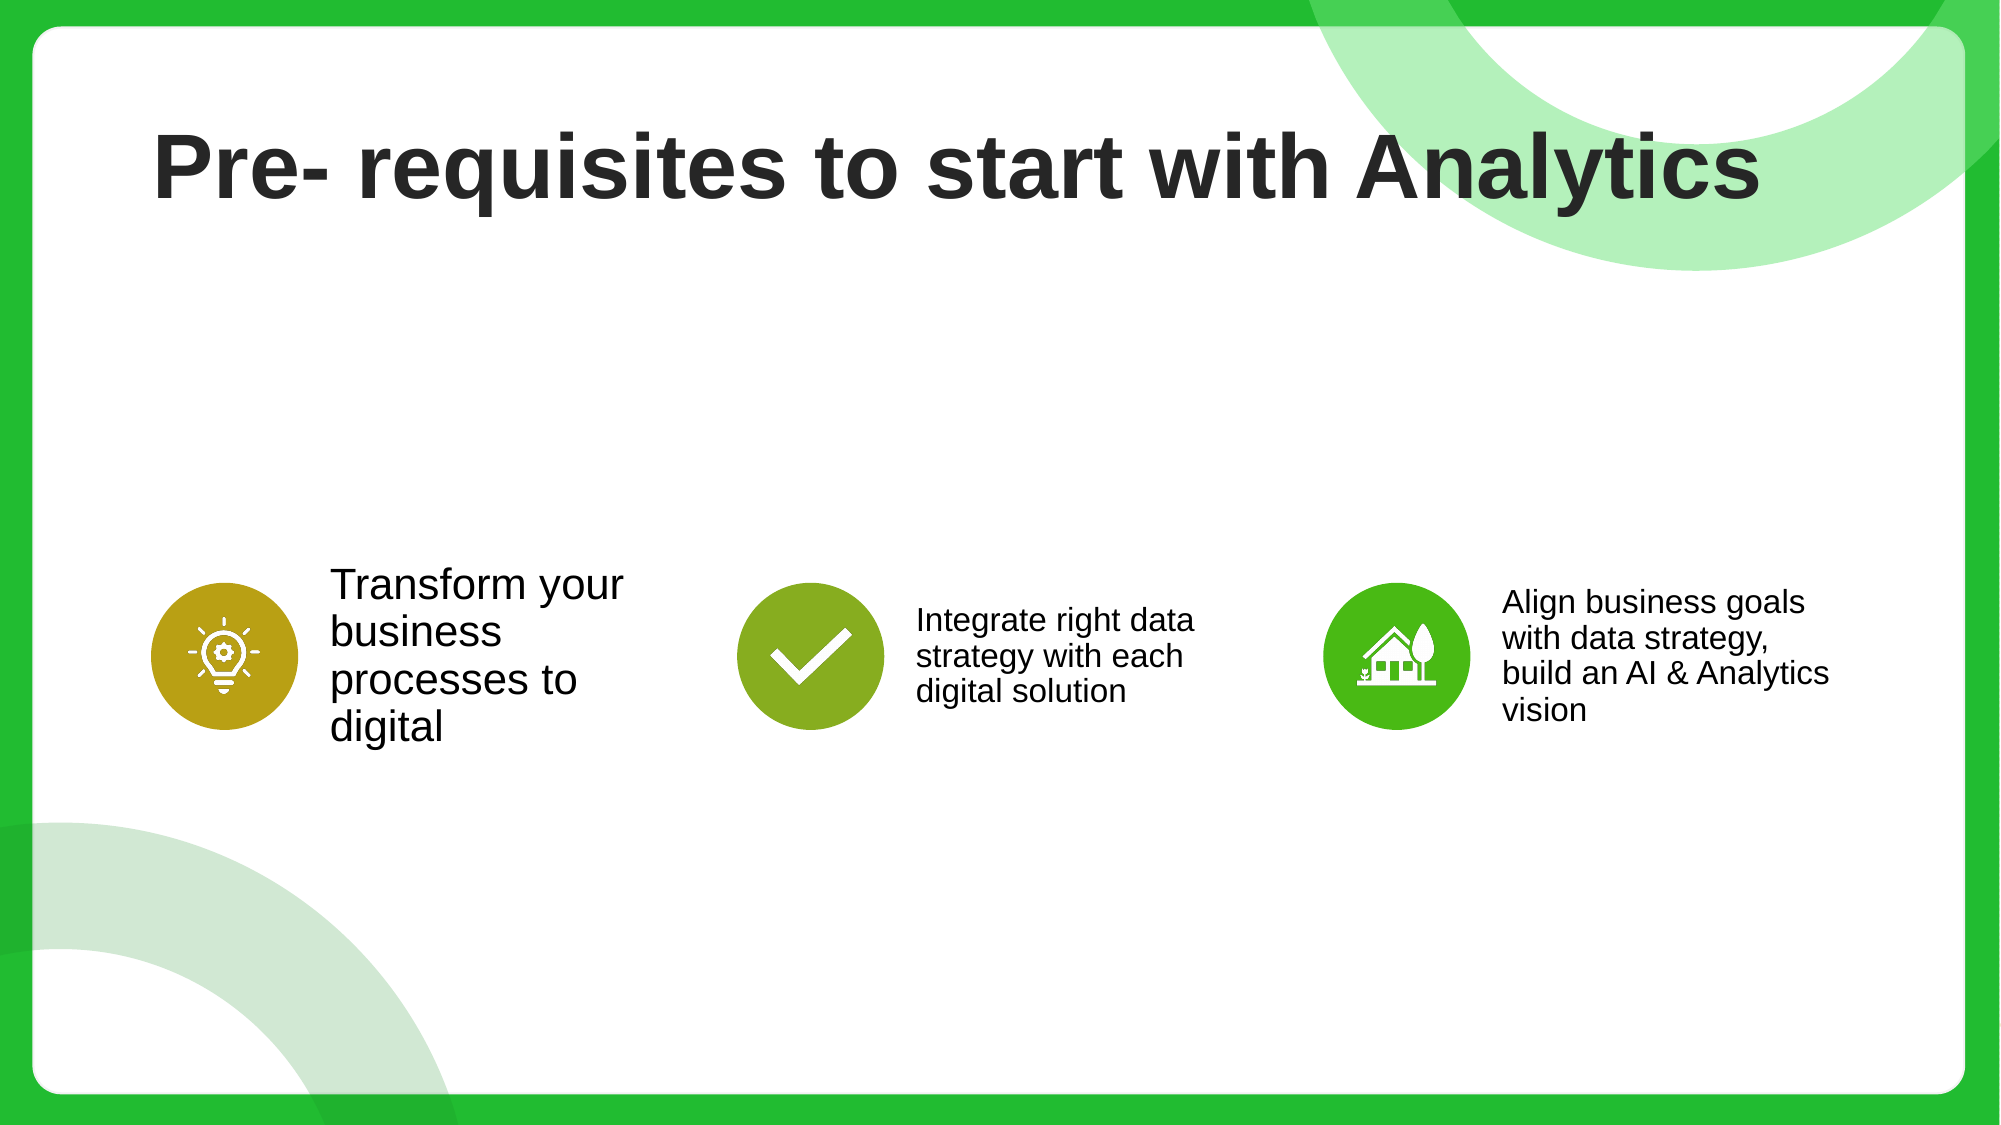

# Pre- requisites to start with Analytics
Transform your business processes to digital
Integrate right data strategy with each digital solution
Align business goals with data strategy, build an AI & Analytics vision